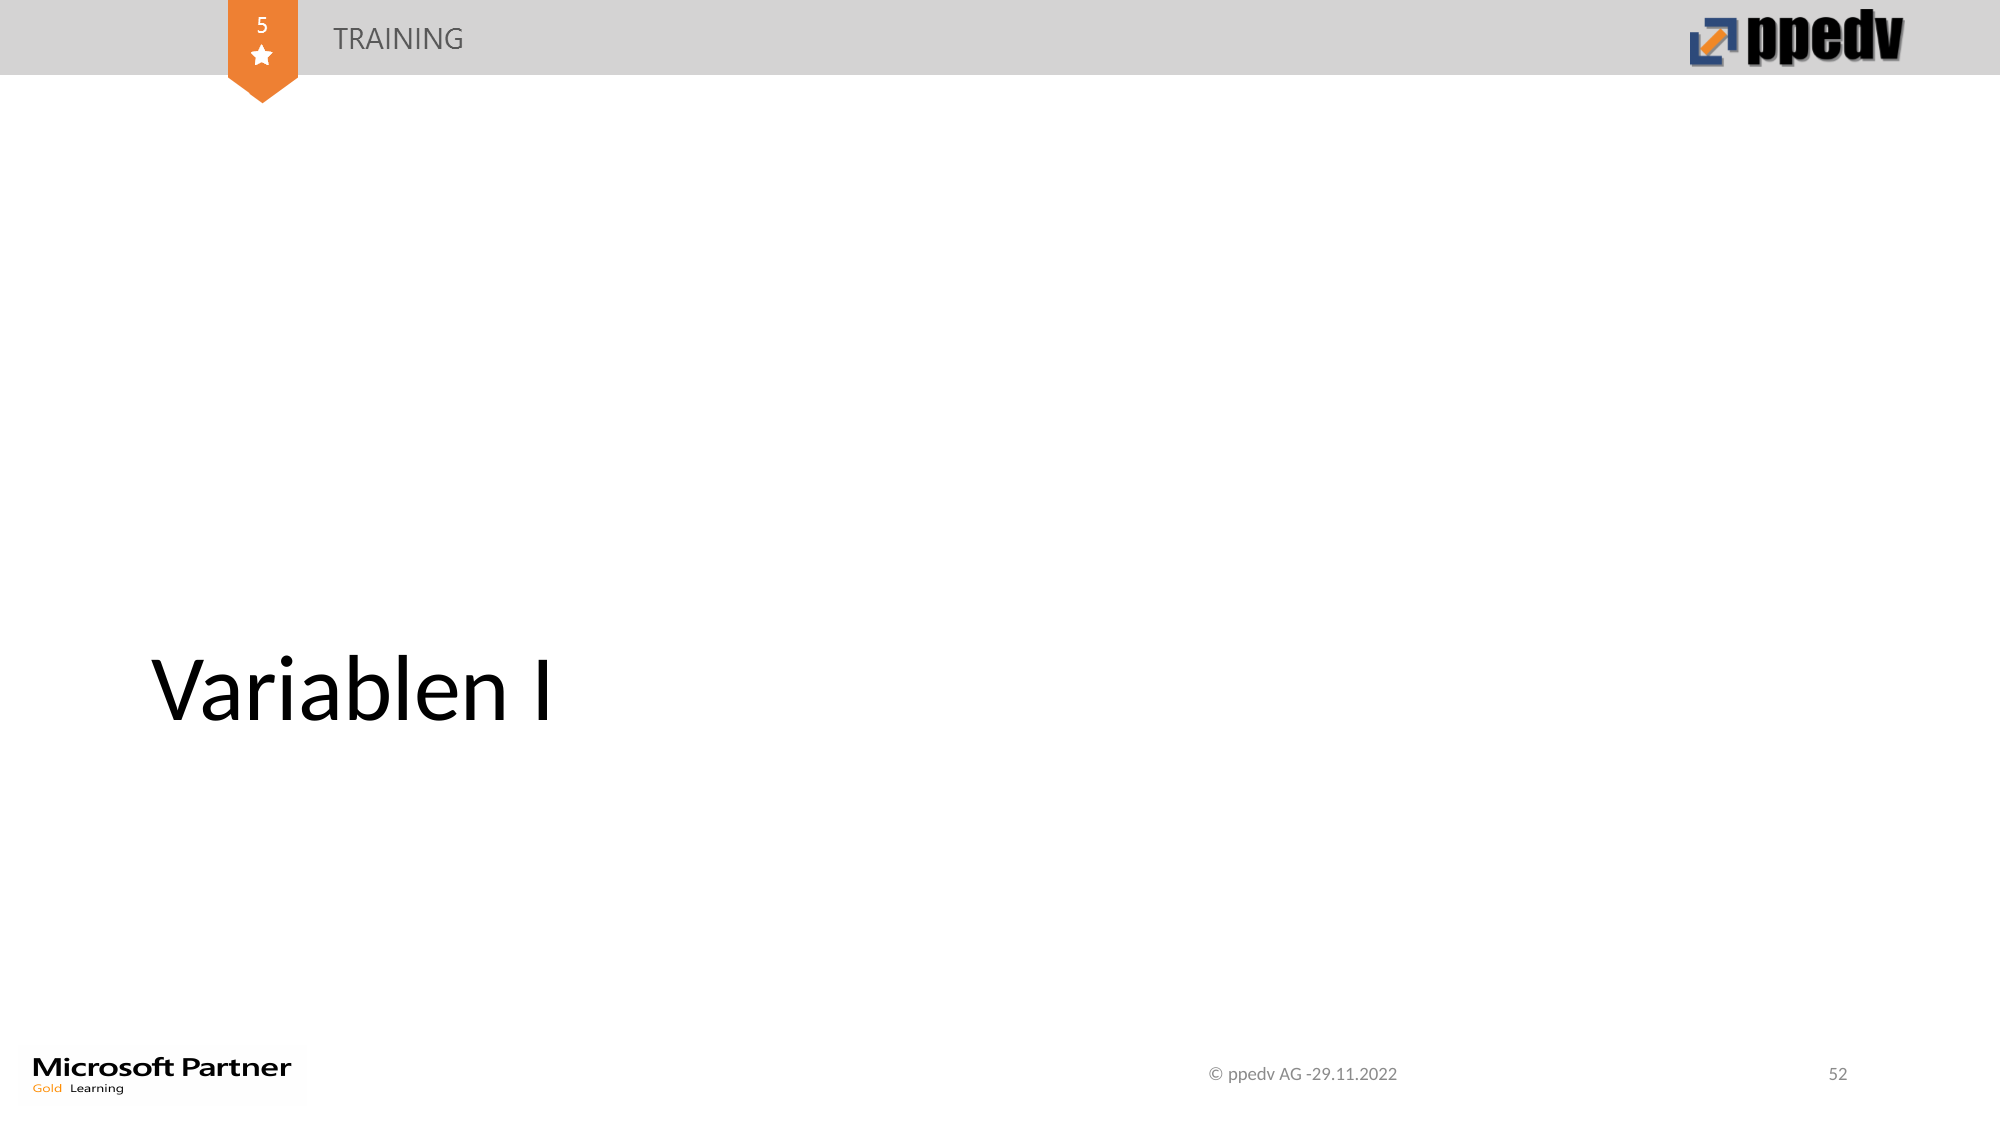

# Variablen I

© ppedv AG -29.11.2022
52